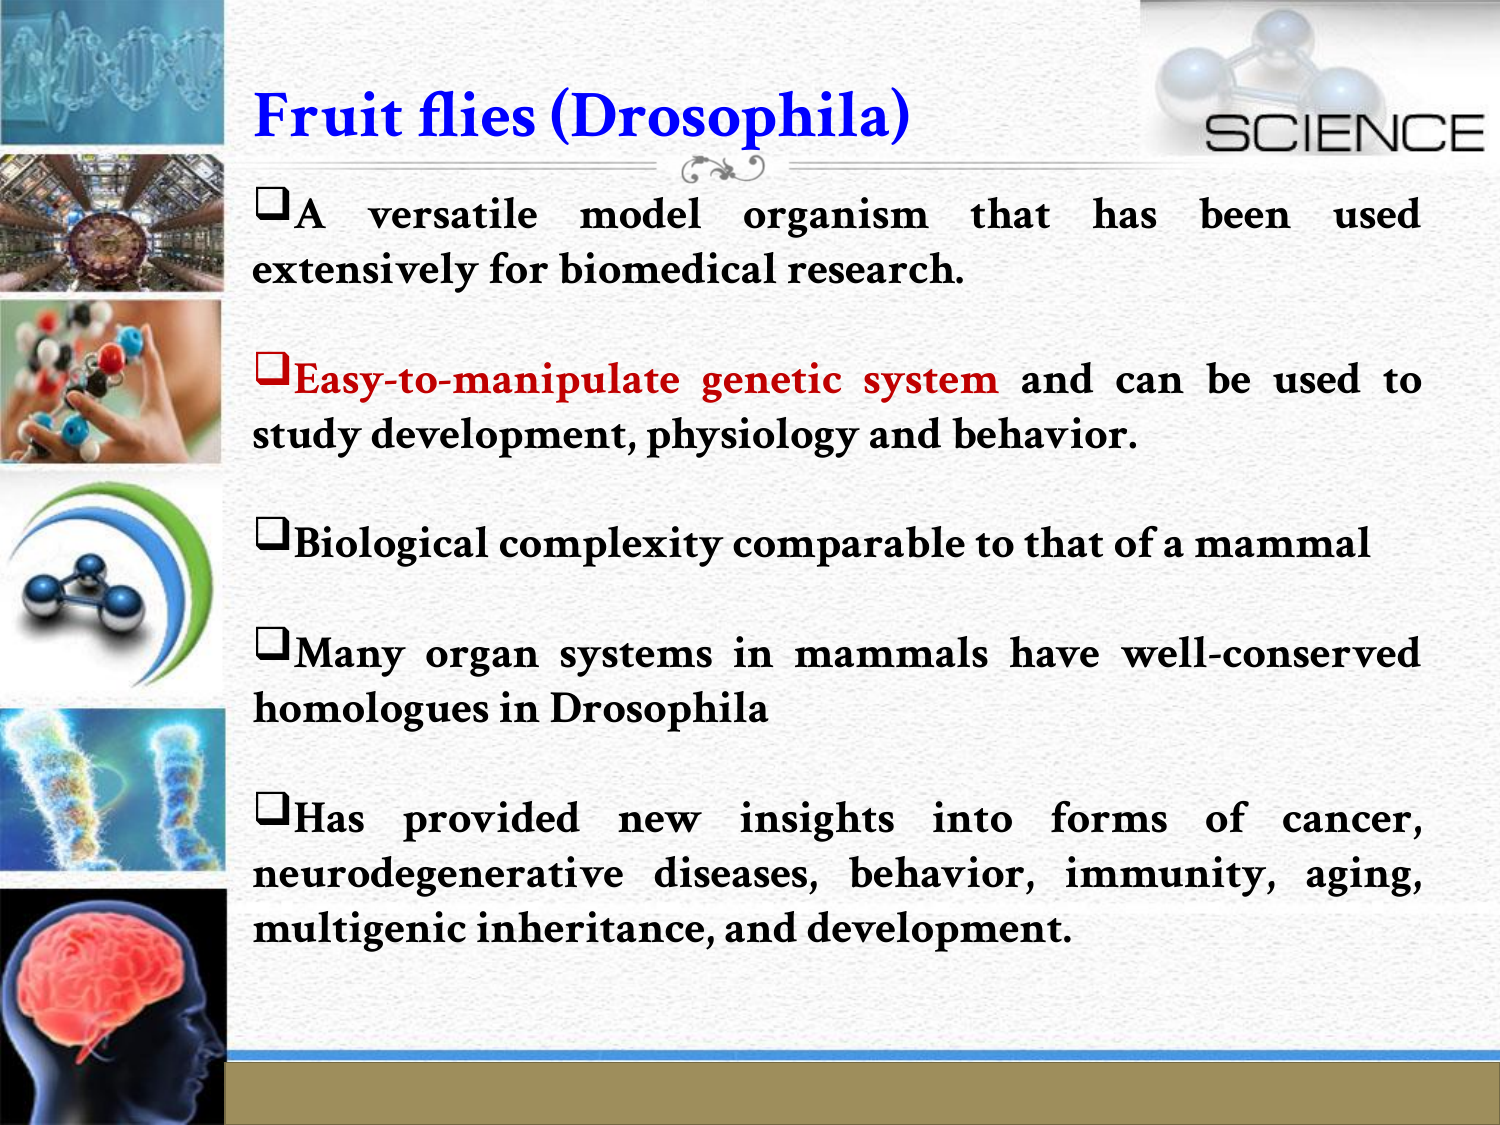

Fruit flies (Drosophila)
A versatile model organism that has been used extensively for biomedical research.

Easy-to-manipulate genetic system and can be used to study development, physiology and behavior.

Biological complexity comparable to that of a mammal

Many organ systems in mammals have well-conserved homologues in Drosophila

Has provided new insights into forms of cancer, neurodegenerative diseases, behavior, immunity, aging, multigenic inheritance, and development.